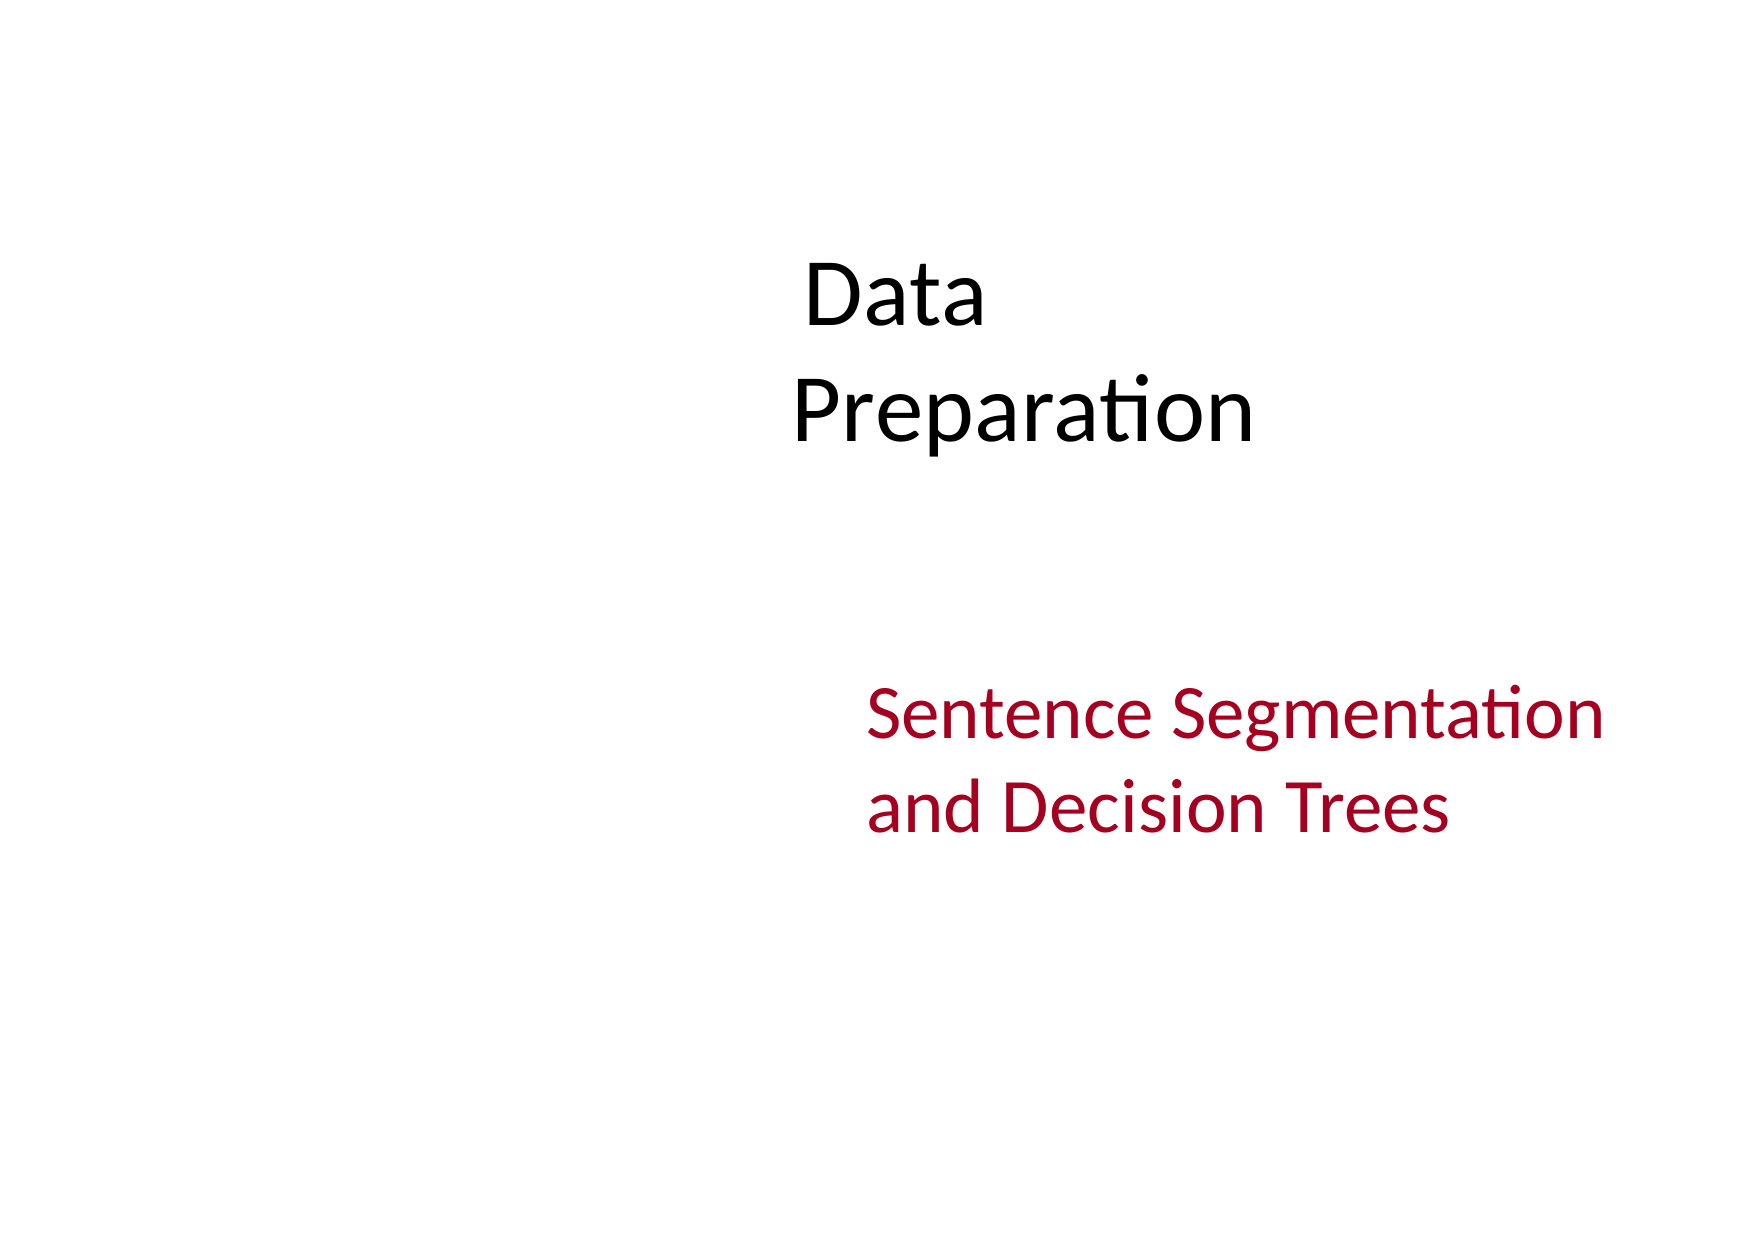

Data Preparation
Sentence Segmentation  and Decision Trees